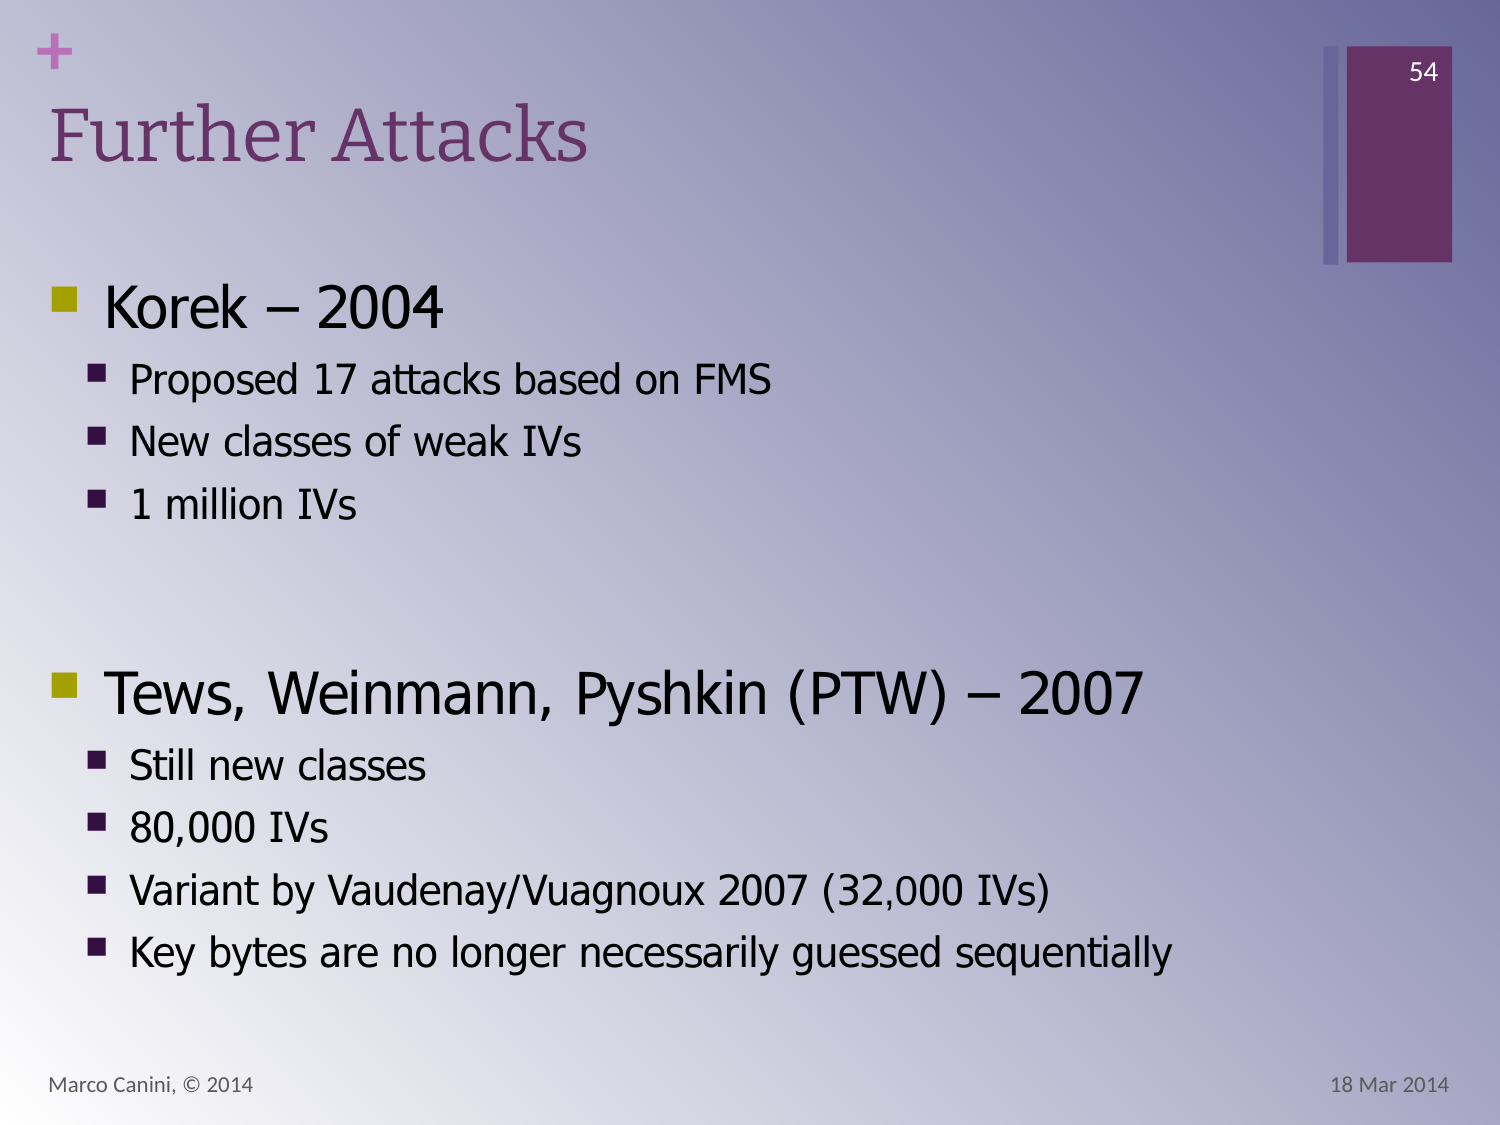

54
# Further Attacks
Korek – 2004
Proposed 17 attacks based on FMS
New classes of weak IVs
1 million IVs

Tews, Weinmann, Pyshkin (PTW) – 2007
Still new classes
80,000 IVs
Variant by Vaudenay/Vuagnoux 2007 (32,000 IVs)
Key bytes are no longer necessarily guessed sequentially
Marco Canini, © 2014
18 Mar 2014